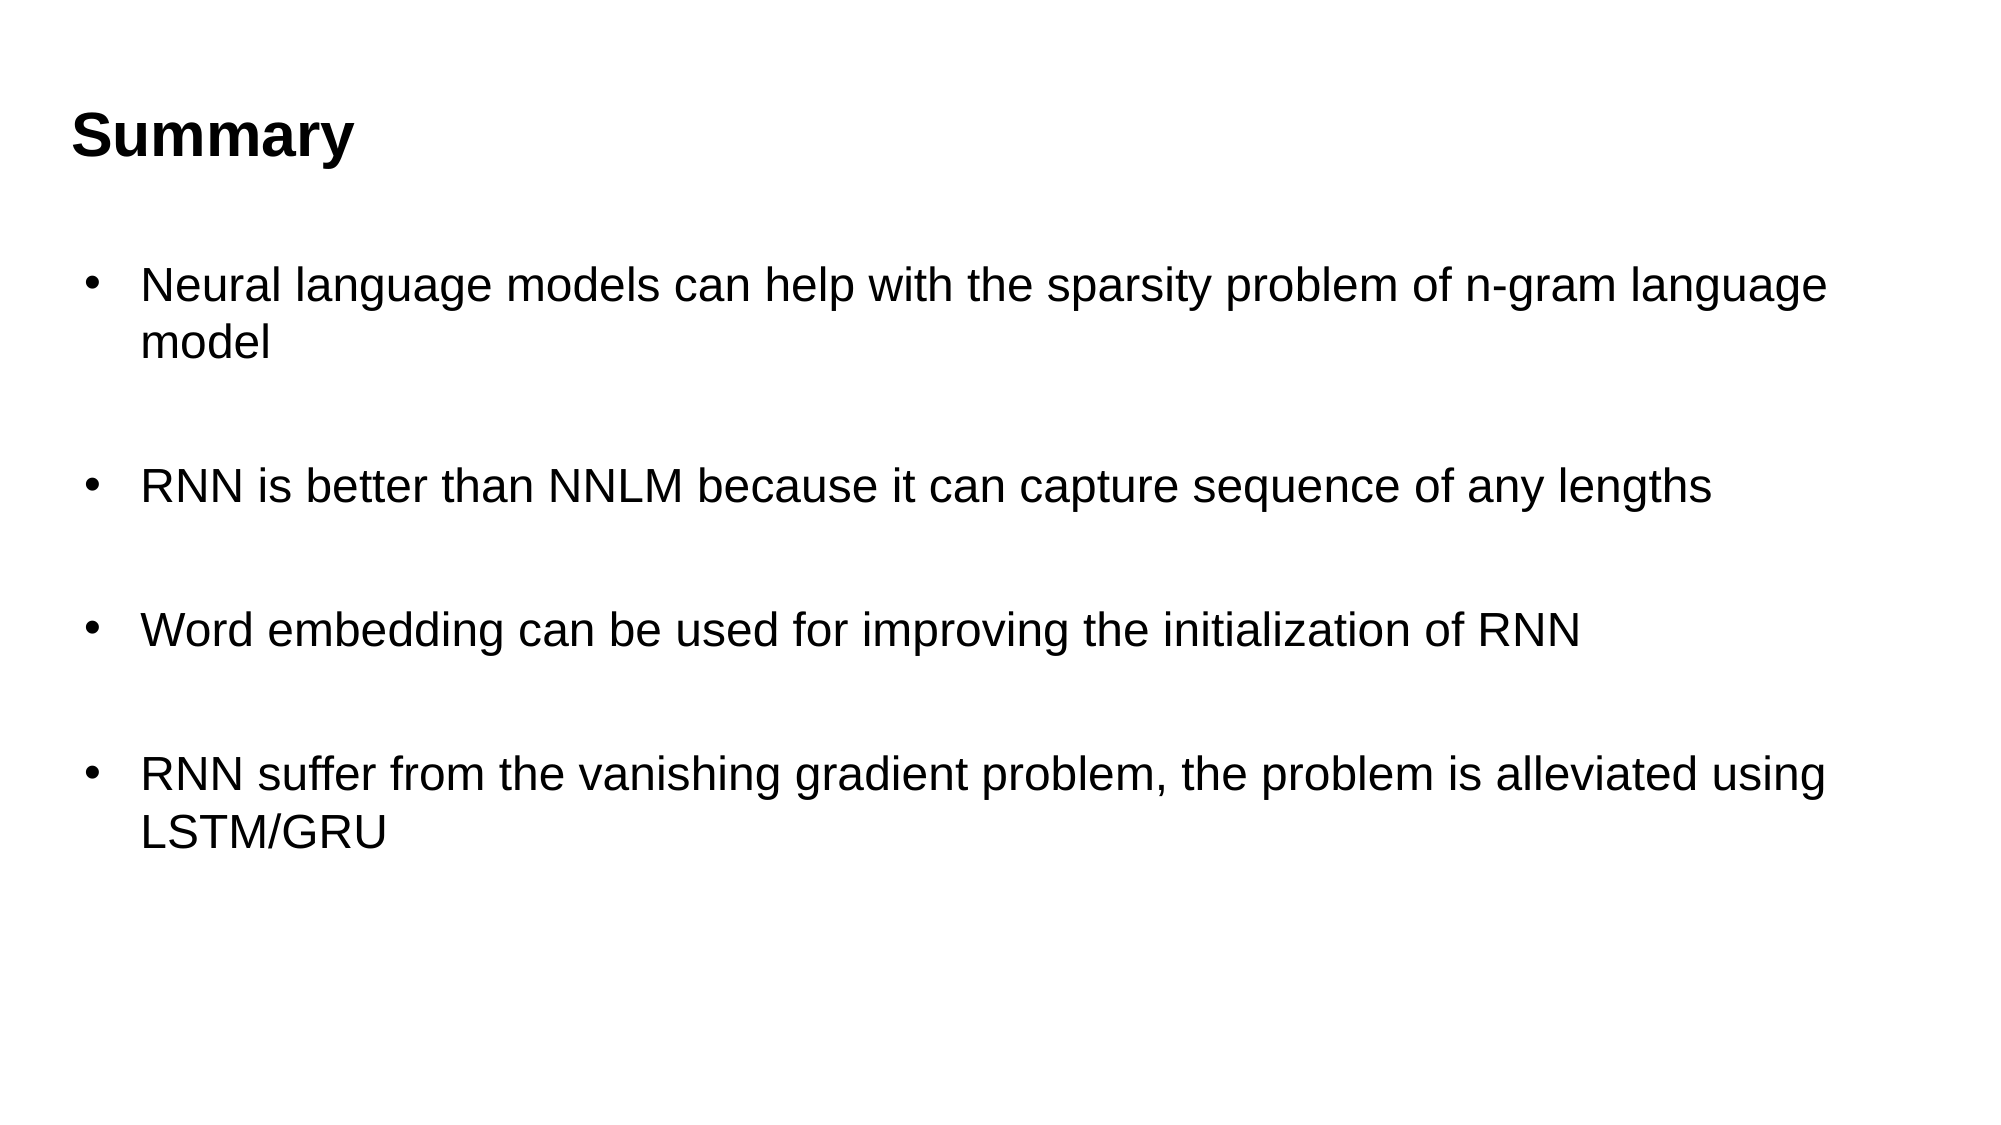

Summary
Neural language models can help with the sparsity problem of n-gram language model

RNN is better than NNLM because it can capture sequence of any lengths

Word embedding can be used for improving the initialization of RNN

RNN suffer from the vanishing gradient problem, the problem is alleviated using LSTM/GRU